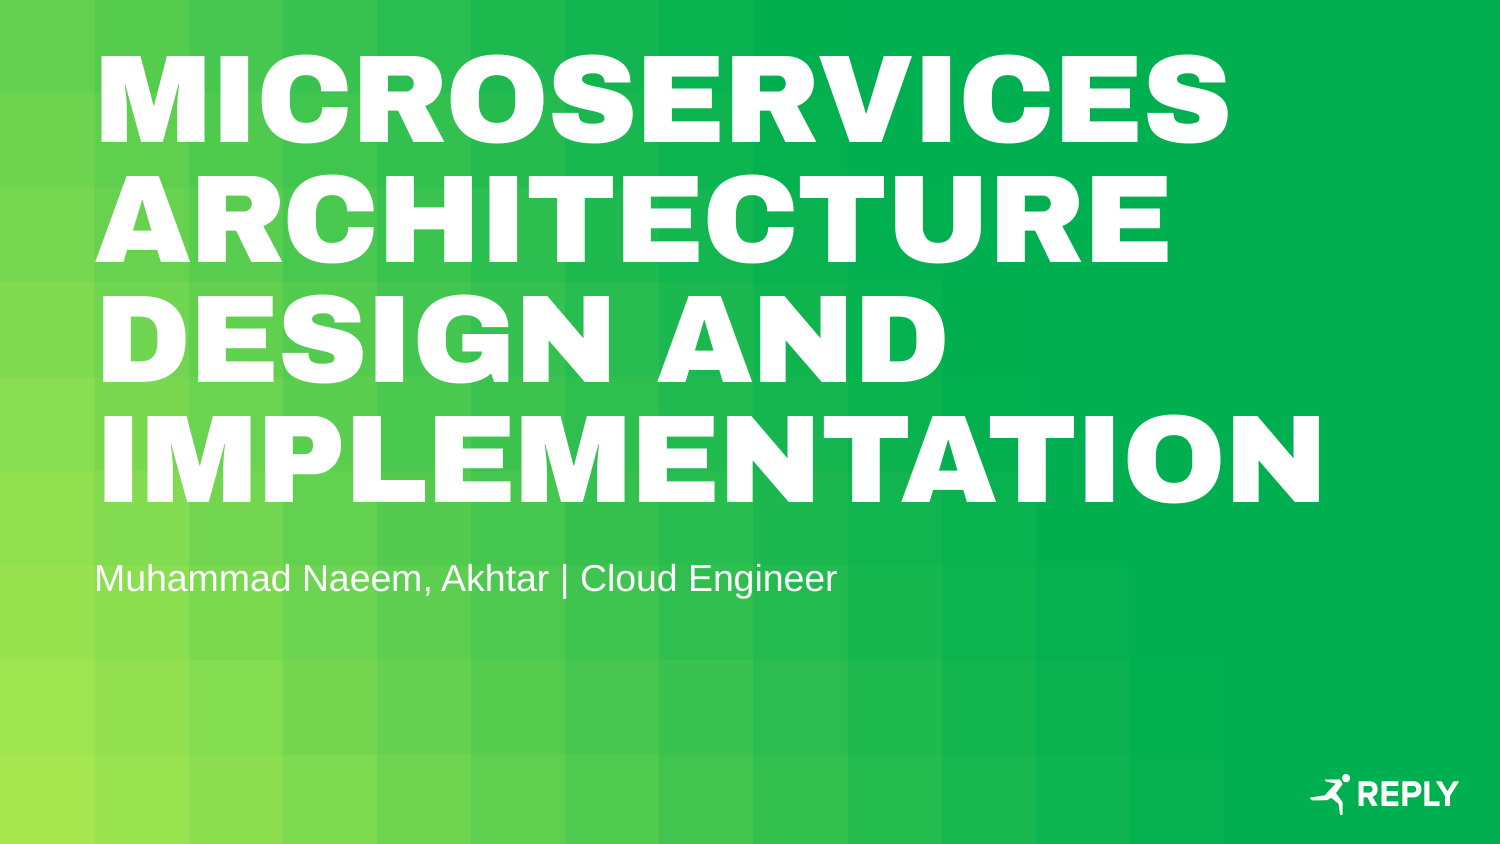

# Microservices architecture design and implementation
Muhammad Naeem, Akhtar | Cloud Engineer